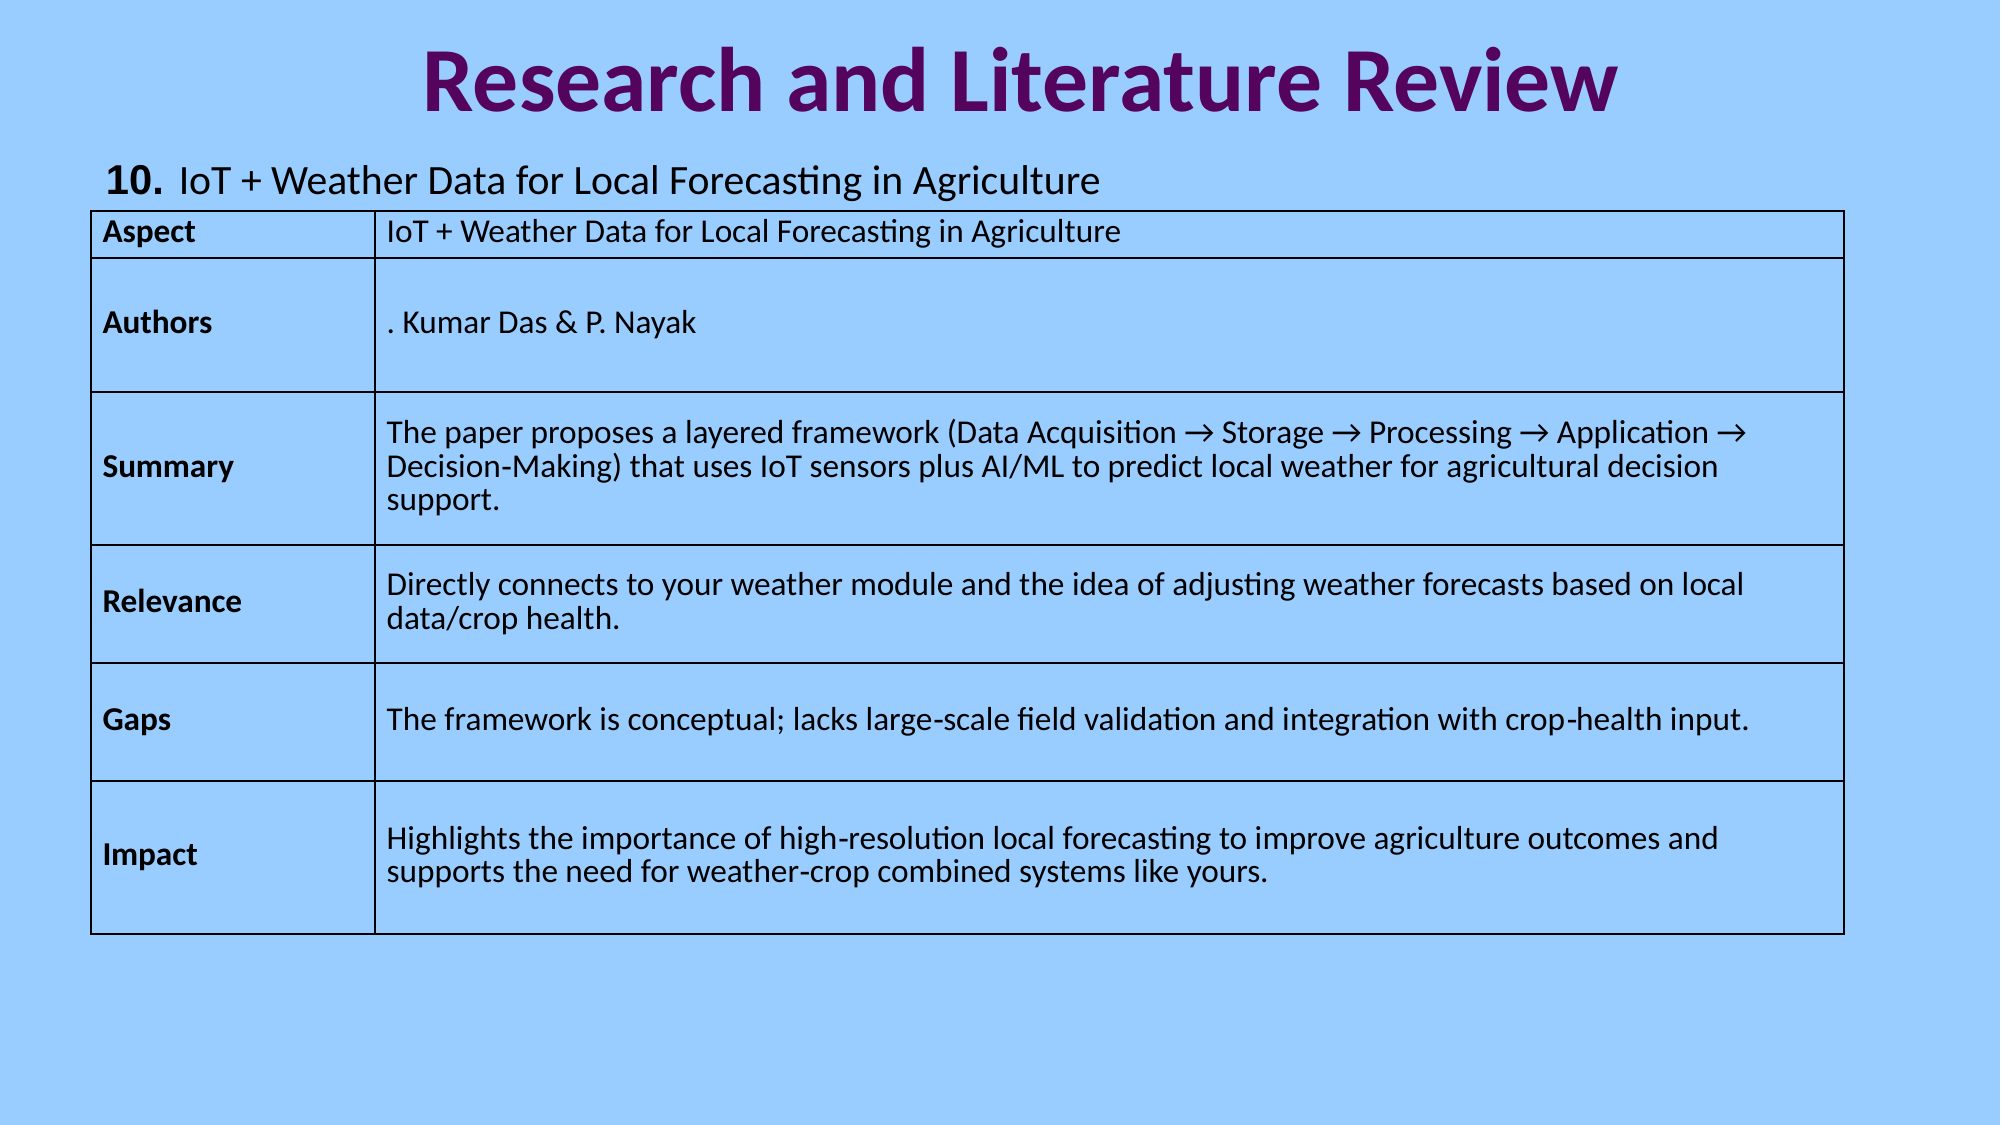

# Research and Literature Review
10. IoT + Weather Data for Local Forecasting in Agriculture
| Aspect | IoT + Weather Data for Local Forecasting in Agriculture |
| --- | --- |
| Authors | . Kumar Das & P. Nayak |
| Summary | The paper proposes a layered framework (Data Acquisition → Storage → Processing → Application → Decision‐Making) that uses IoT sensors plus AI/ML to predict local weather for agricultural decision support. |
| Relevance | Directly connects to your weather module and the idea of adjusting weather forecasts based on local data/crop health. |
| Gaps | The framework is conceptual; lacks large‐scale field validation and integration with crop‐health input. |
| Impact | Highlights the importance of high‐resolution local forecasting to improve agriculture outcomes and supports the need for weather‐crop combined systems like yours. |